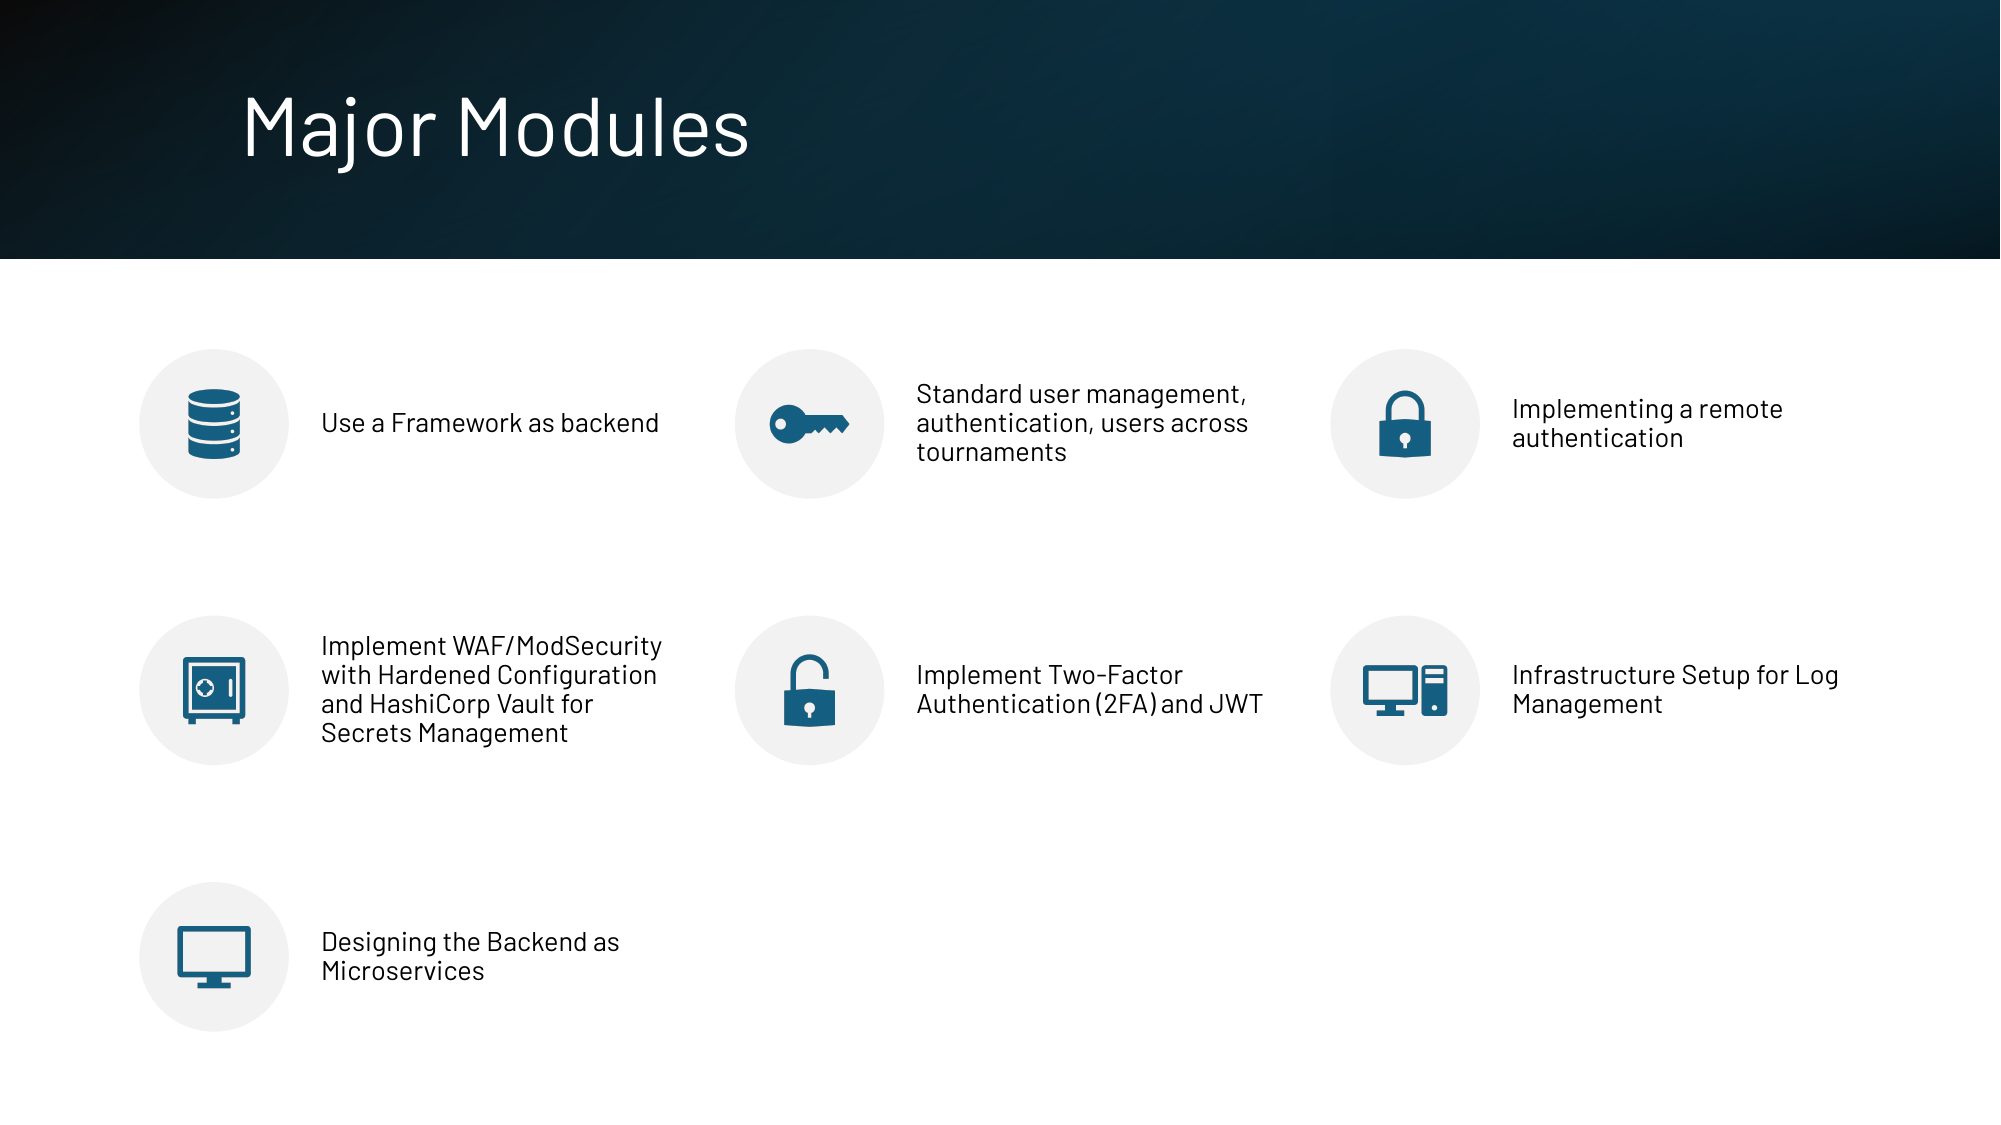

# Major Modules
Use a Framework as backend
Standard user management, authentication, users across tournaments
Implementing a remote authentication
Implement WAF/ModSecurity with Hardened Configuration and HashiCorp Vault for Secrets Management
Implement Two-Factor Authentication (2FA) and JWT
Infrastructure Setup for Log Management
Designing the Backend as Microservices